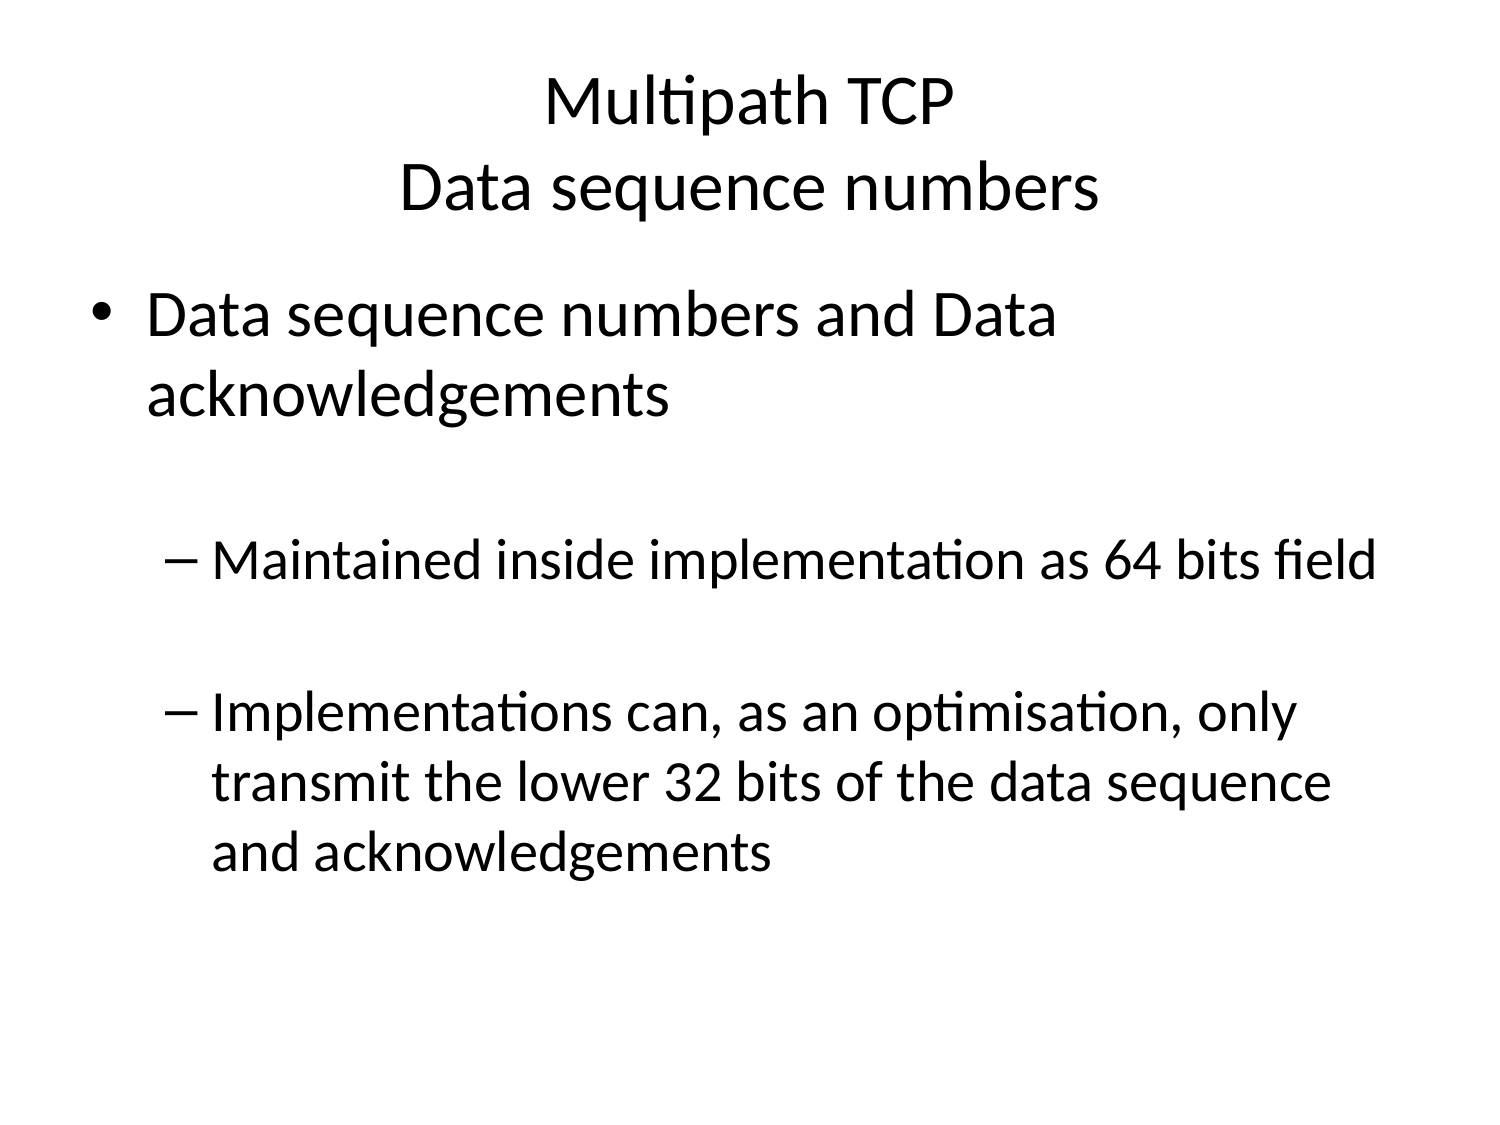

# Multipath TCP Data sequence numbers
Data sequence numbers and Data acknowledgements
Maintained inside implementation as 64 bits field
Implementations can, as an optimisation, only transmit the lower 32 bits of the data sequence and acknowledgements